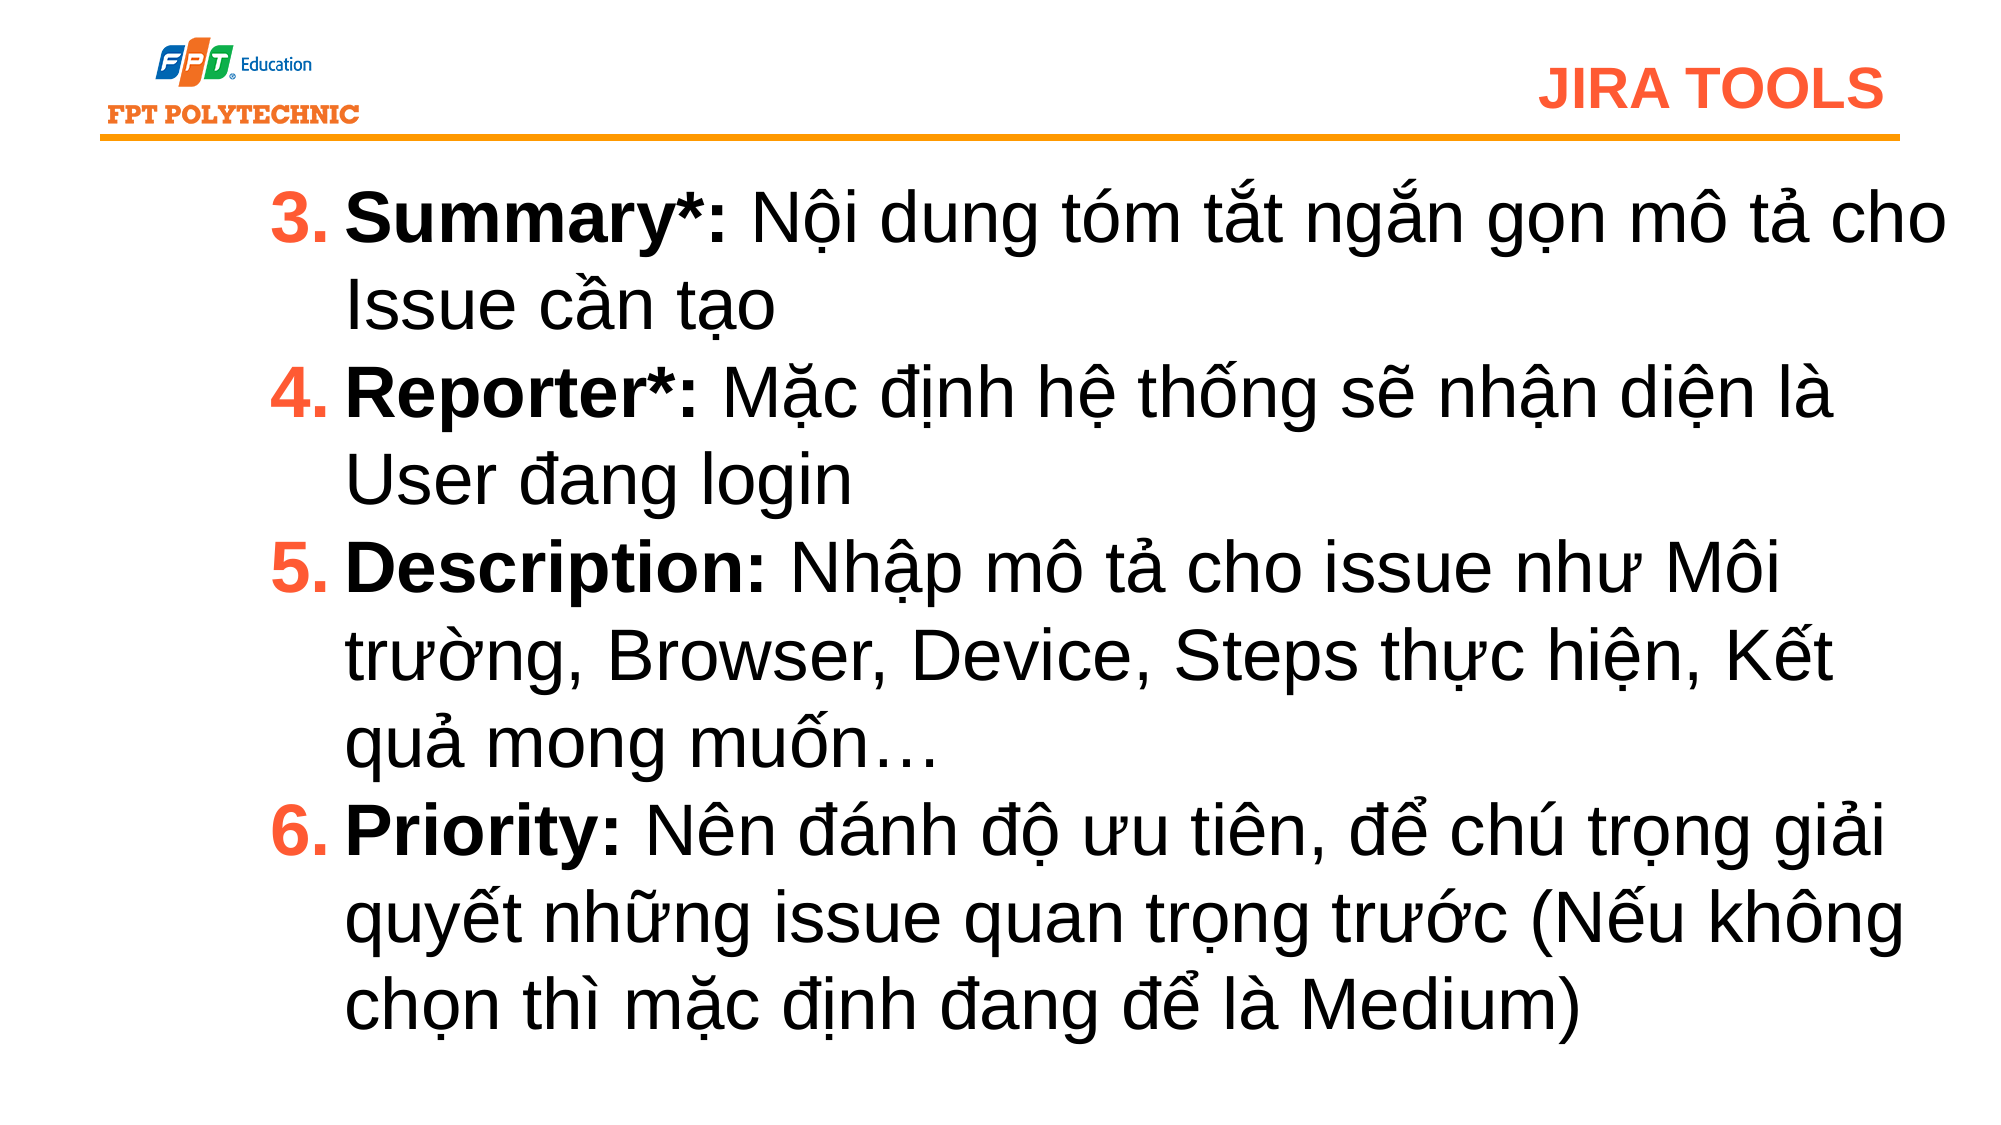

# jira tools
Summary*: Nội dung tóm tắt ngắn gọn mô tả cho Issue cần tạo
Reporter*: Mặc định hệ thống sẽ nhận diện là User đang login
Description: Nhập mô tả cho issue như Môi trường, Browser, Device, Steps thực hiện, Kết quả mong muốn…
Priority: Nên đánh độ ưu tiên, để chú trọng giải quyết những issue quan trọng trước (Nếu không chọn thì mặc định đang để là Medium)